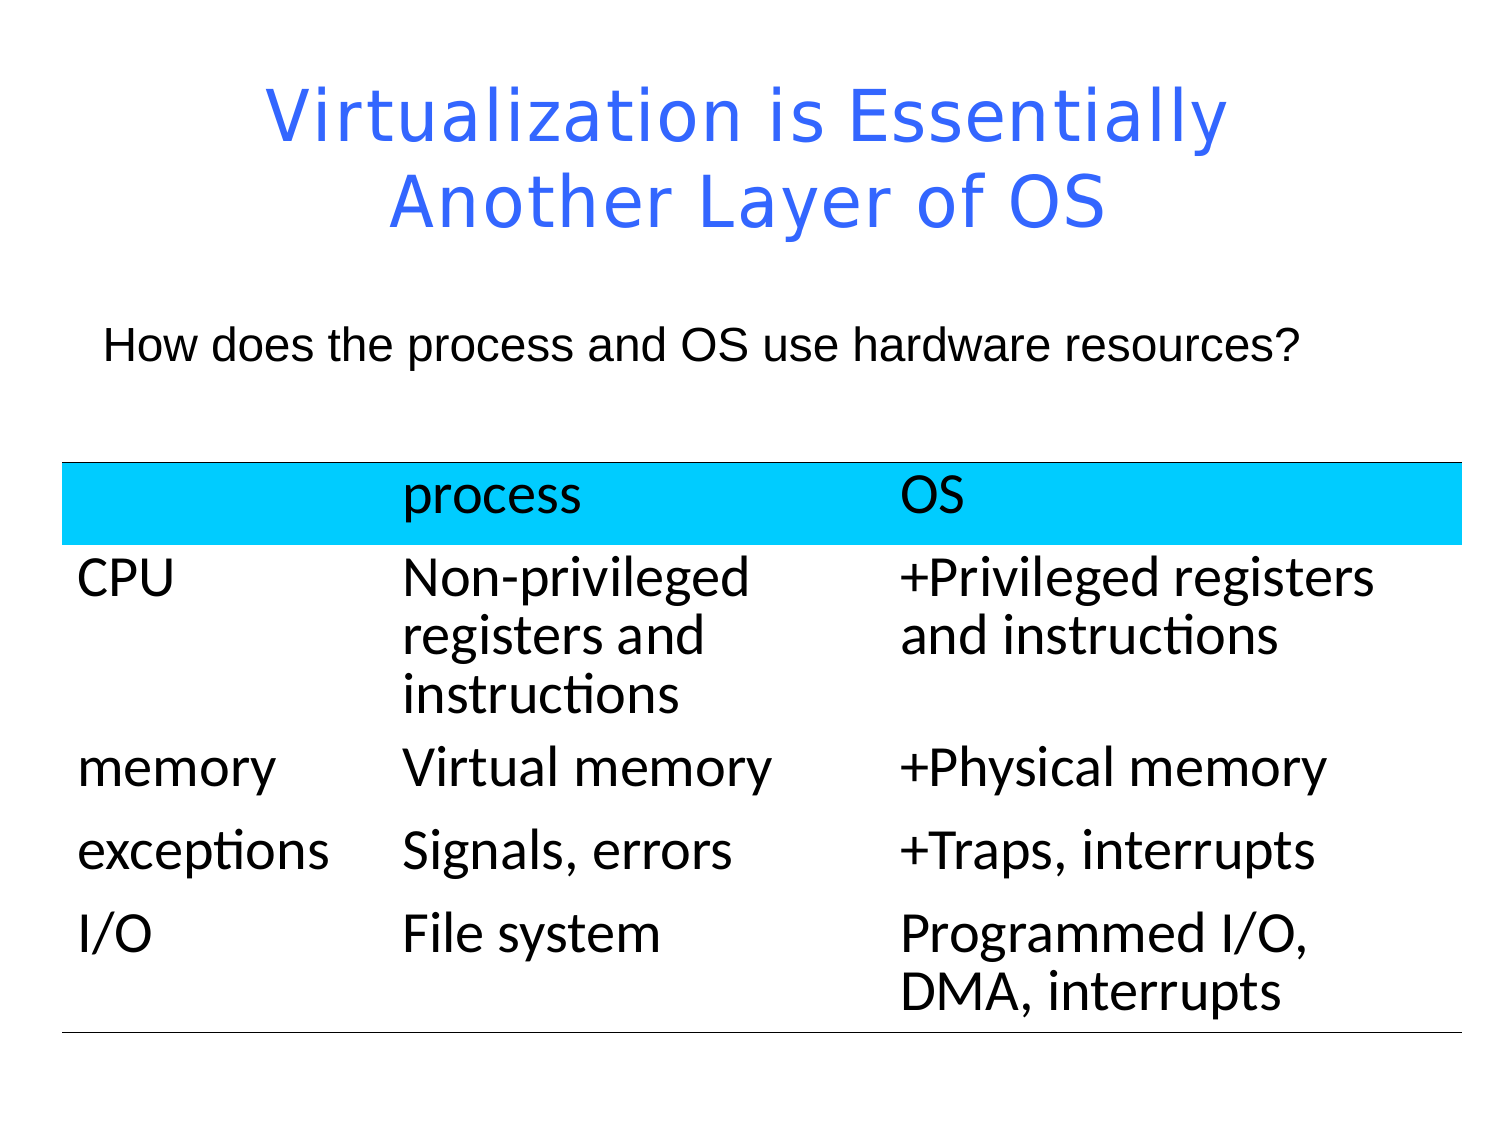

# Virtualization is Essentially Another Layer of OS
How does the process and OS use hardware resources?
|  | process | OS |
| --- | --- | --- |
| CPU | Non-privileged registers and instructions | +Privileged registers and instructions |
| memory | Virtual memory | +Physical memory |
| exceptions | Signals, errors | +Traps, interrupts |
| I/O | File system | Programmed I/O, DMA, interrupts |